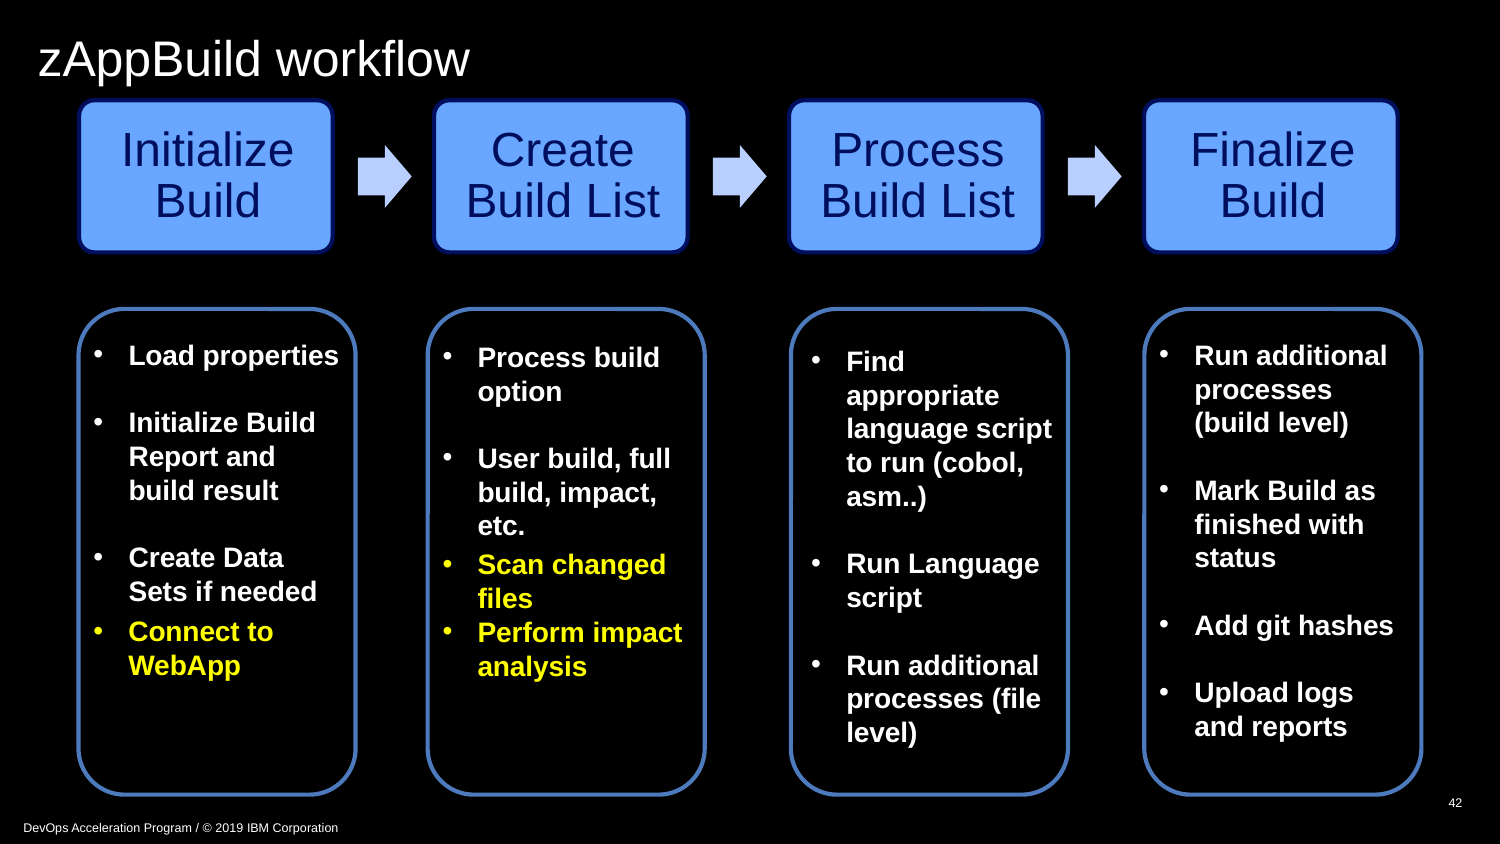

# zAppBuild workflow
Initialize Build

Create Build List

Process Build List

Finalize Build

Load properties
Initialize Build Report and build result
Create Data Sets if needed

Connect to WebApp

Process build option

User build, full build, impact, etc.

Scan changed files
Perform impact analysis
List of files to build

Find appropriate language script to run (cobol, asm..)

Run Language script

Run additional processes (file level)

Run additional processes (build level)

Mark Build as finished with status

Add git hashes

Upload logs and reports

42
DevOps Acceleration Program / © 2019 IBM Corporation